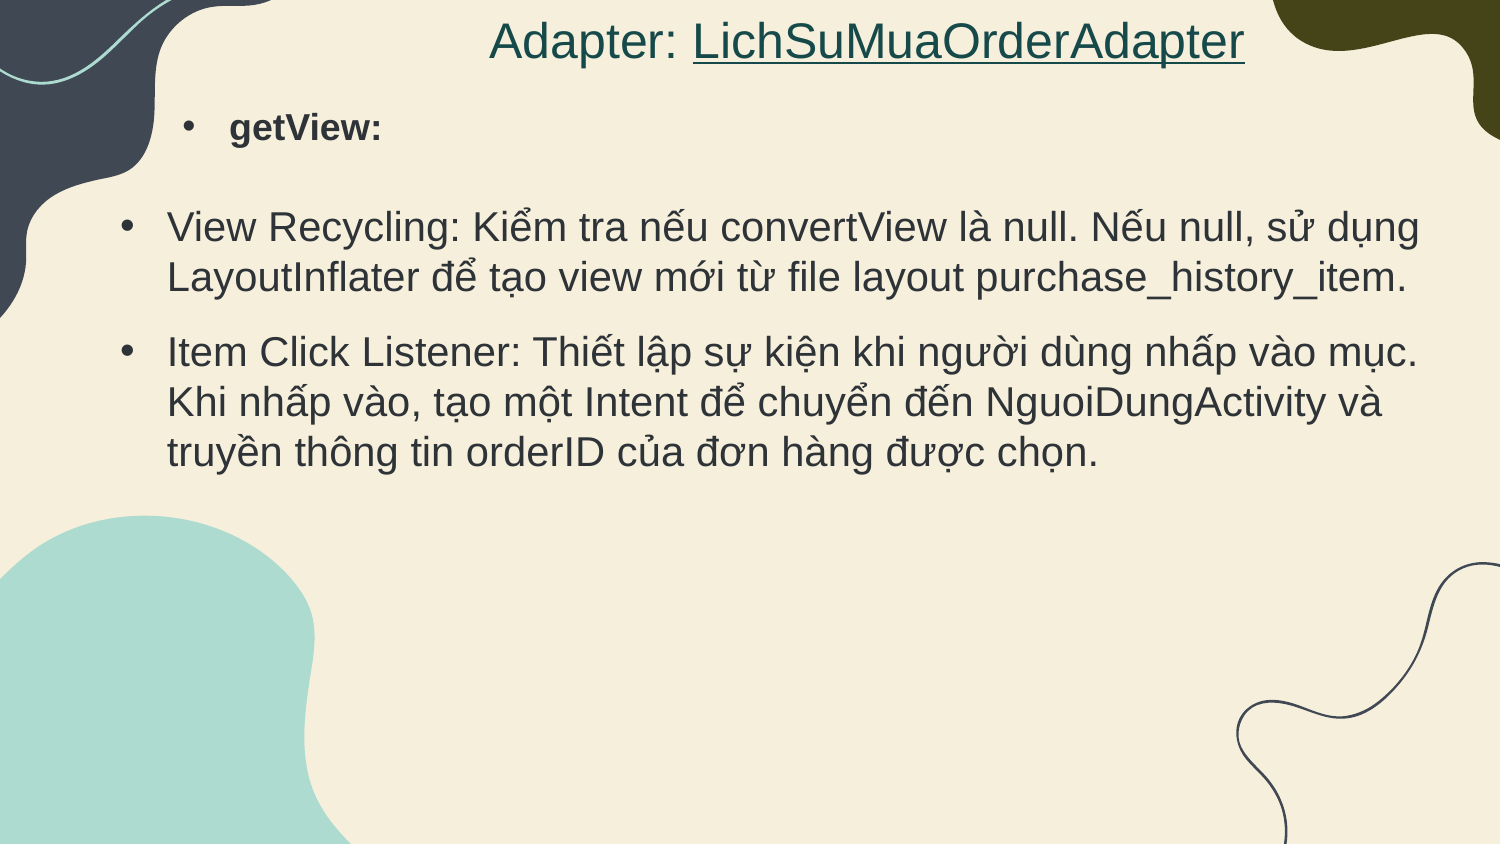

Adapter: LichSuMuaOrderAdapter
getView:
View Recycling: Kiểm tra nếu convertView là null. Nếu null, sử dụng LayoutInflater để tạo view mới từ file layout purchase_history_item.
Item Click Listener: Thiết lập sự kiện khi người dùng nhấp vào mục. Khi nhấp vào, tạo một Intent để chuyển đến NguoiDungActivity và truyền thông tin orderID của đơn hàng được chọn.